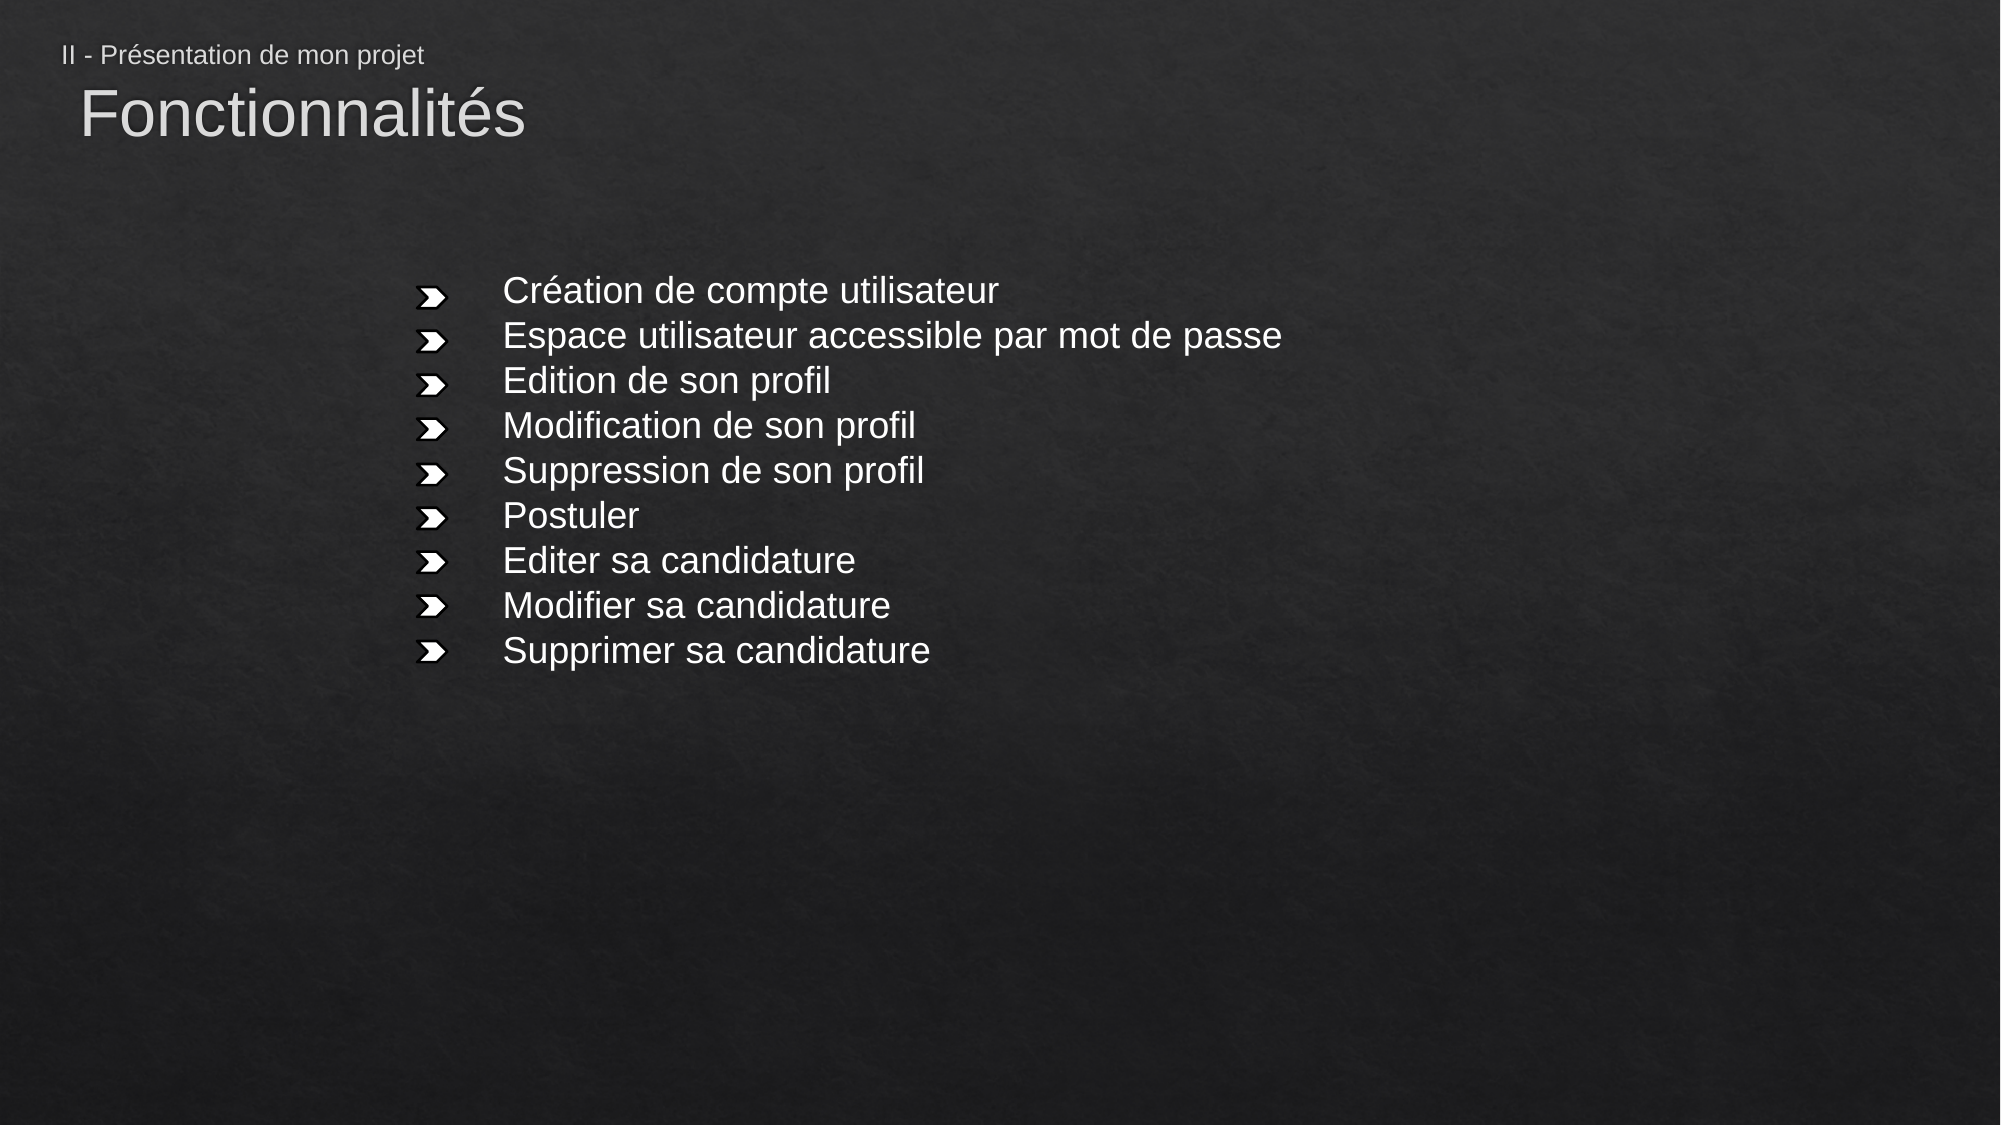

# II - Présentation de mon projet Fonctionnalités
Création de compte utilisateur
Espace utilisateur accessible par mot de passe
Edition de son profil
Modification de son profil
Suppression de son profil
Postuler
Editer sa candidature
Modifier sa candidature
Supprimer sa candidature